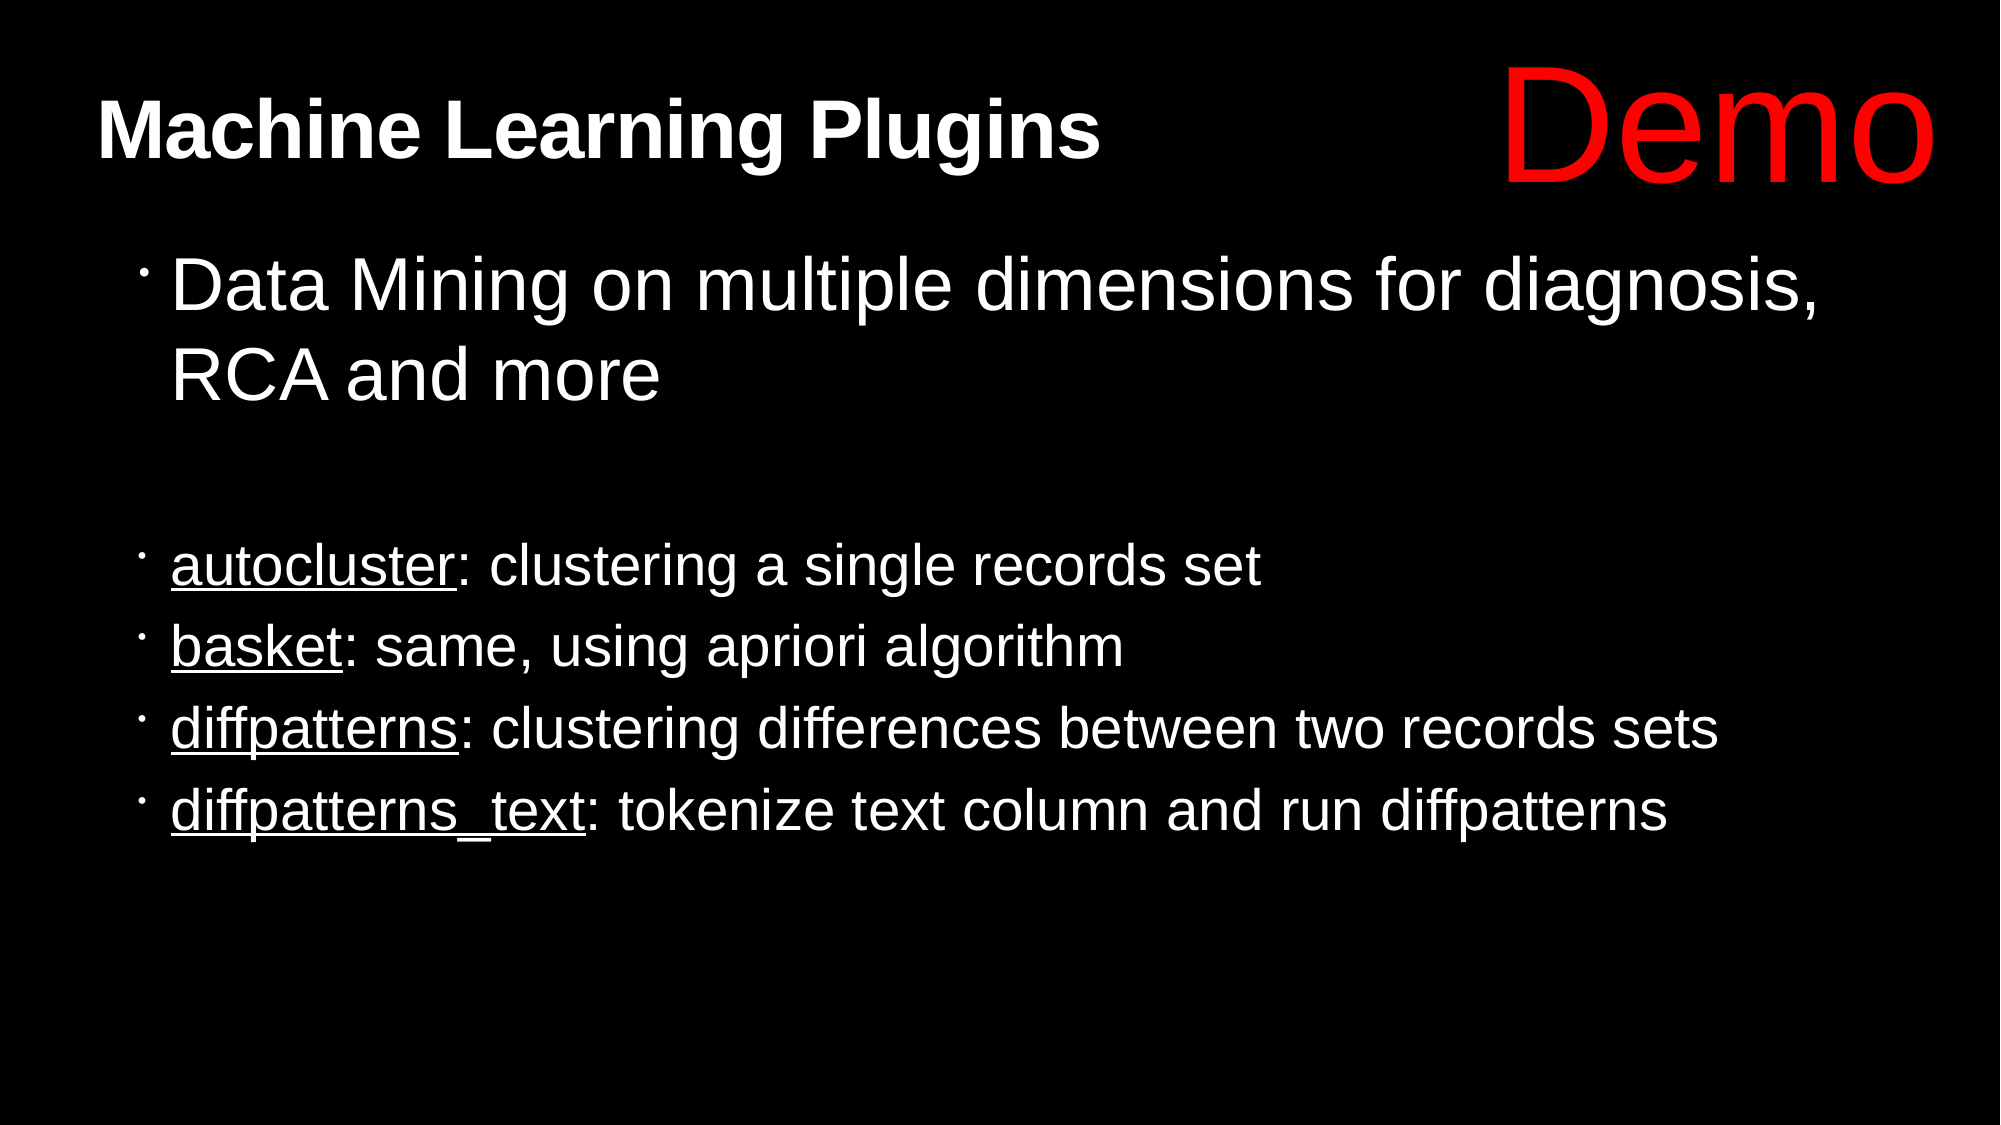

Demo
# Machine Learning Plugins
Data Mining on multiple dimensions for diagnosis, RCA and more

autocluster: clustering a single records set
basket: same, using apriori algorithm
diffpatterns: clustering differences between two records sets
diffpatterns_text: tokenize text column and run diffpatterns